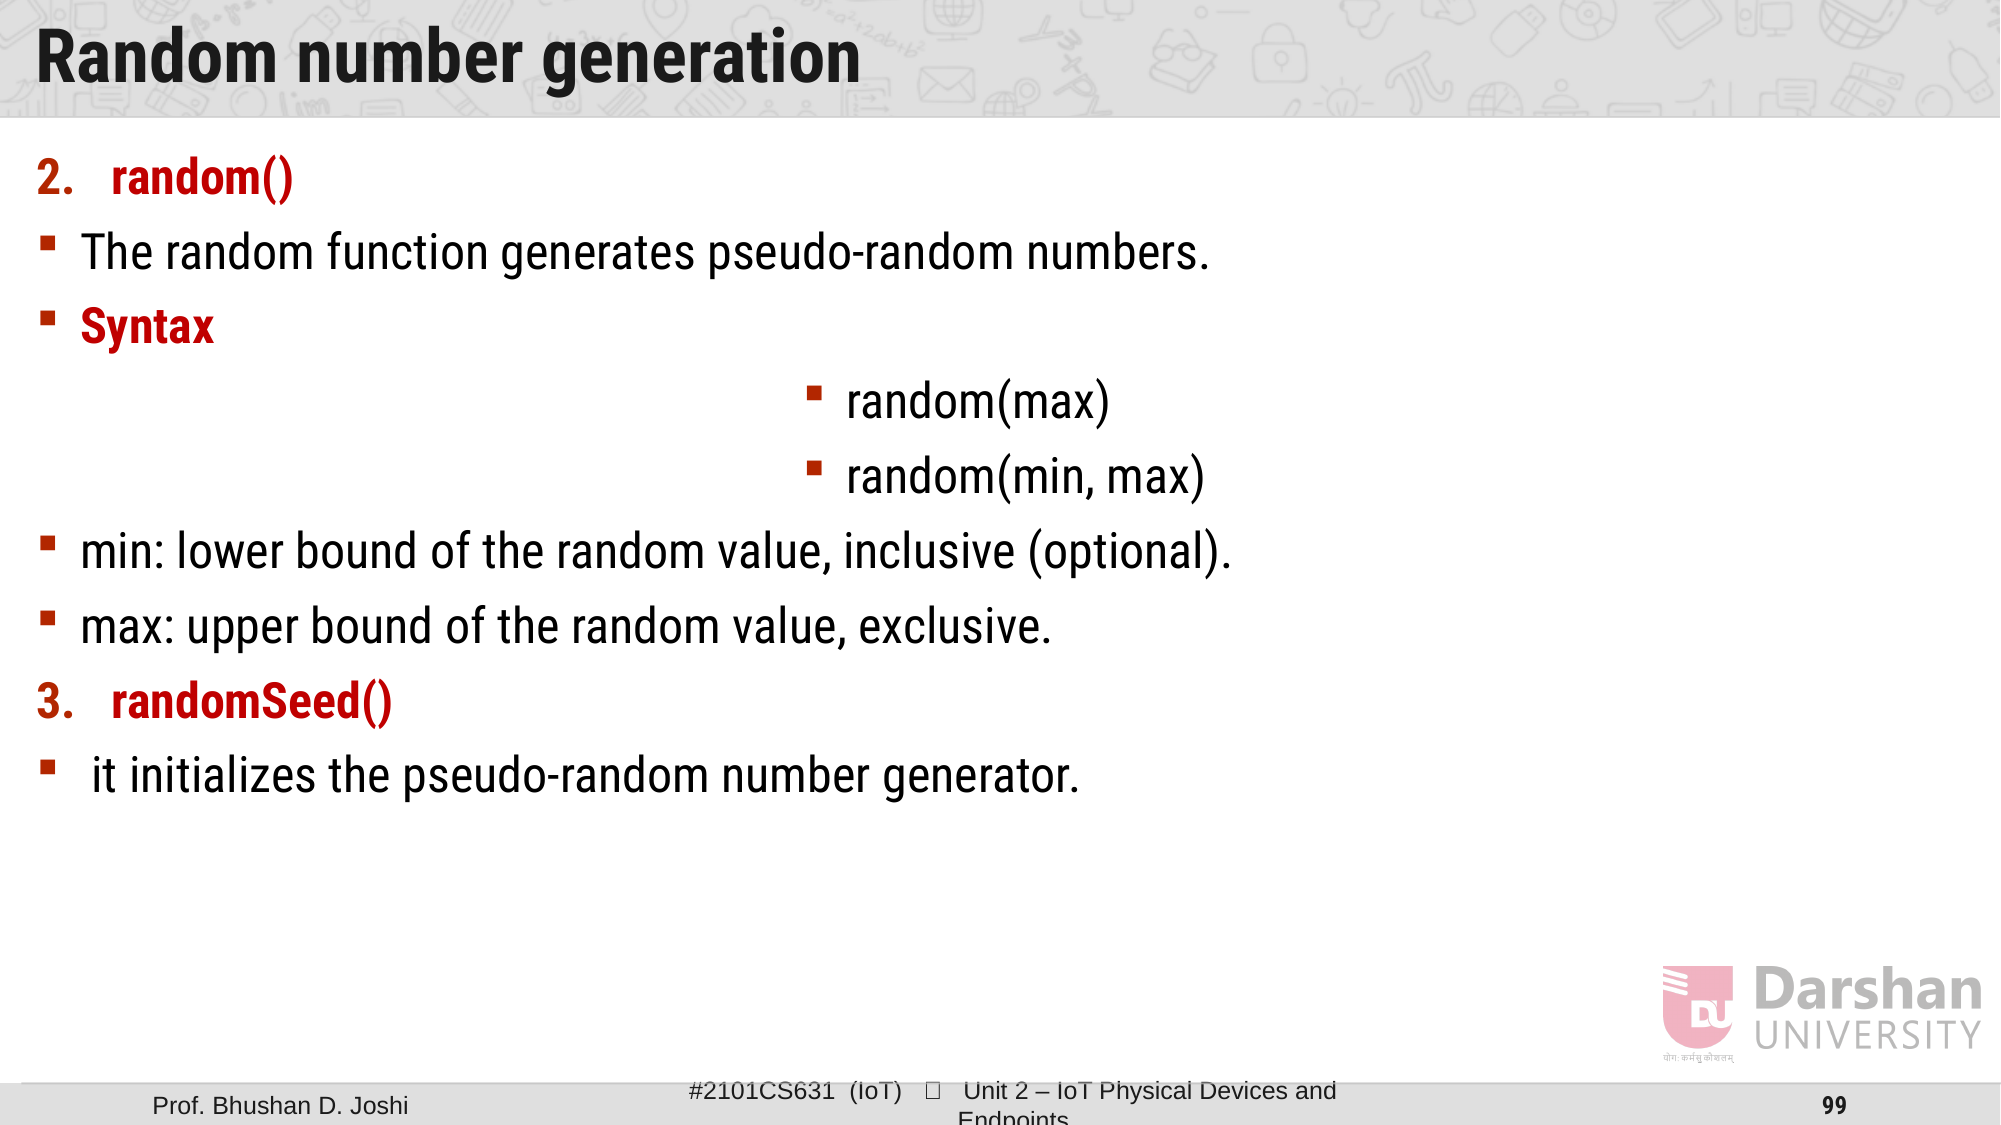

# Random number generation
random()
The random function generates pseudo-random numbers.
Syntax
random(max)
random(min, max)
min: lower bound of the random value, inclusive (optional).
max: upper bound of the random value, exclusive.
randomSeed()
 it initializes the pseudo-random number generator.